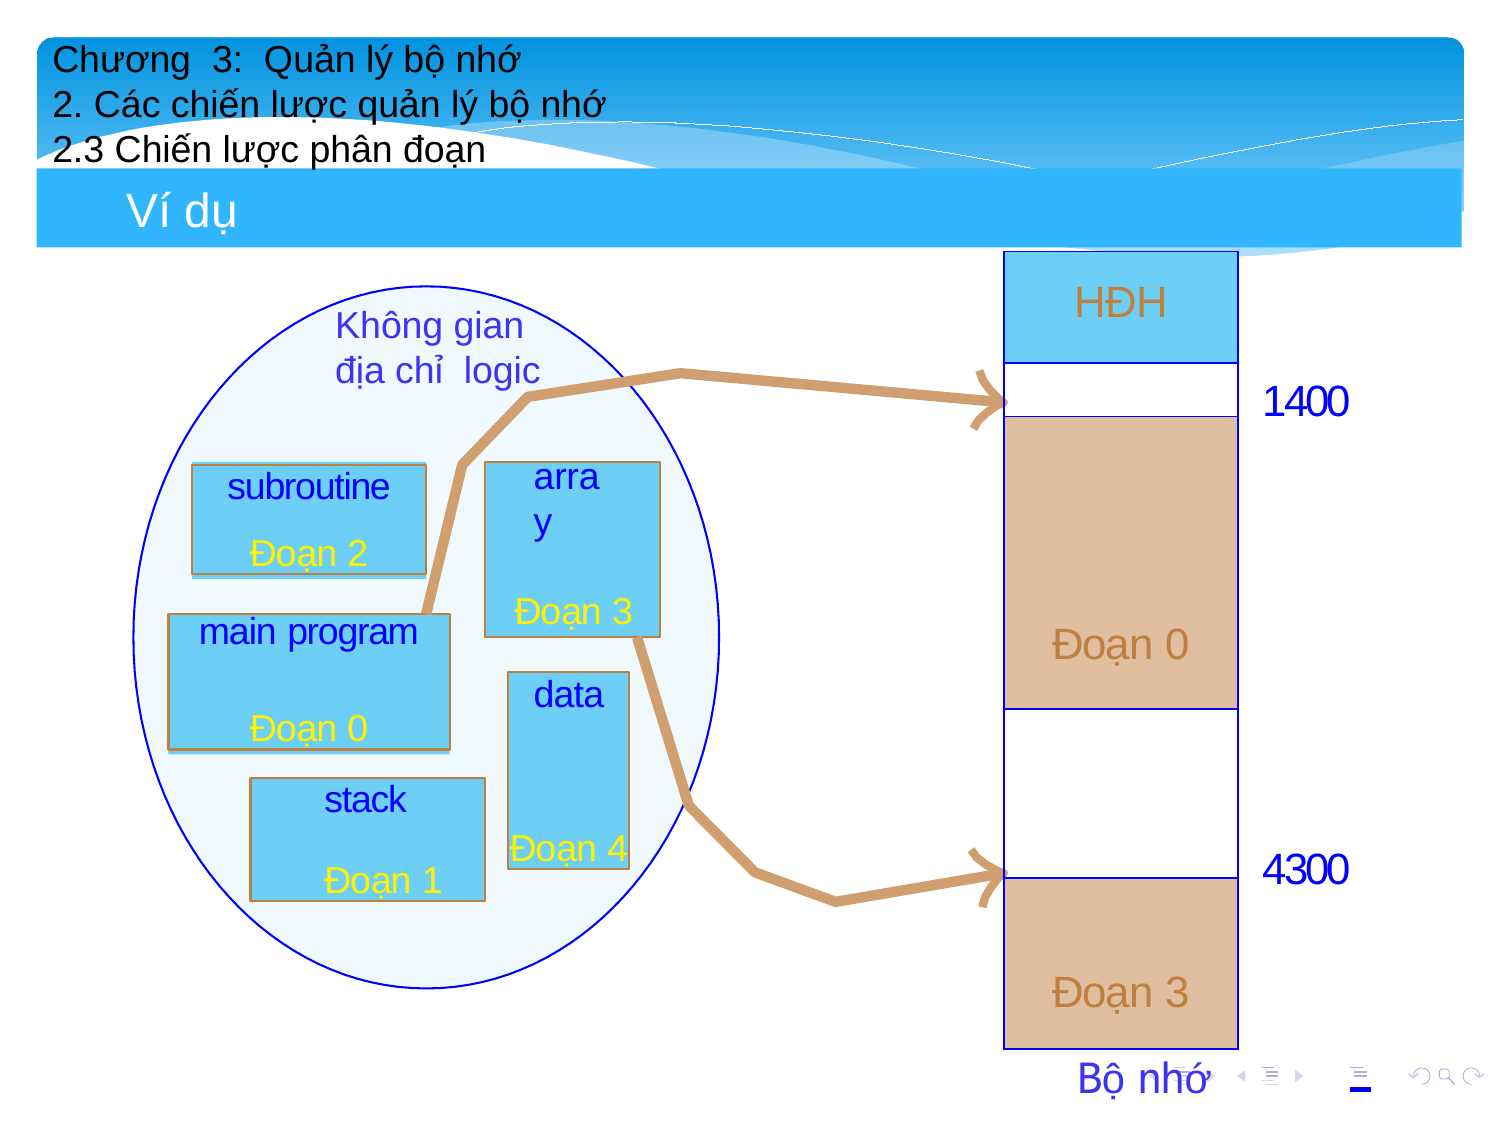

Chương  3:  Quản lý bộ nhớ
2. Các chiến lược quản lý bộ nhớ
2.3 Chiến lược phân đoạn
Ví dụ
| HĐH |
| --- |
|  |
| Đoạn 0 |
|  |
| Đoạn 3 |

Không gian
địa chỉ  logic
1400

array

subroutine
Đoạn 2
Đoạn 3

main program

Đoạn 0

data

Đoạn 4
stack

Đoạn 1
4300

Bộ nhớ